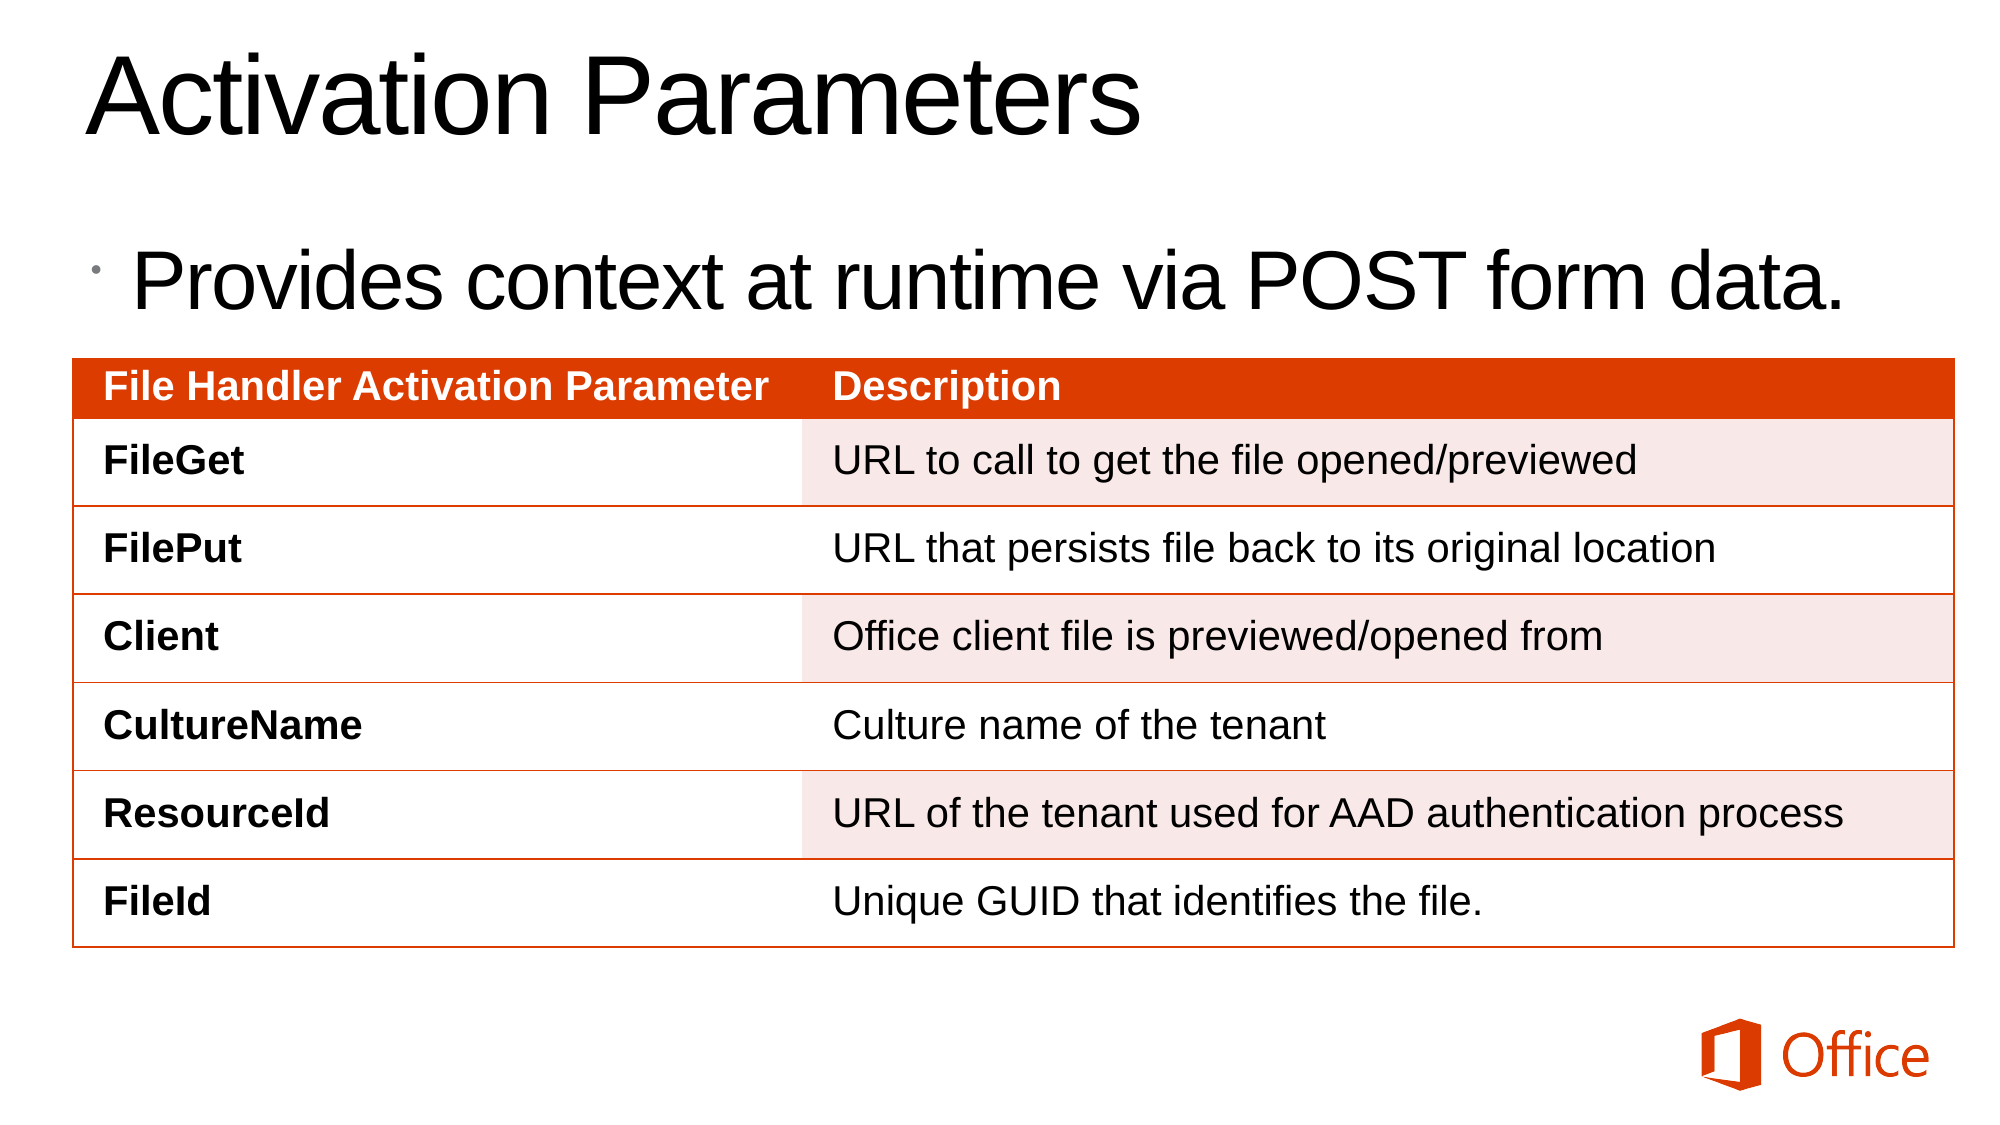

# Activation Parameters
Provides context at runtime via POST form data.
| File Handler Activation Parameter | Description |
| --- | --- |
| FileGet | URL to call to get the file opened/previewed |
| FilePut | URL that persists file back to its original location |
| Client | Office client file is previewed/opened from |
| CultureName | Culture name of the tenant |
| ResourceId | URL of the tenant used for AAD authentication process |
| FileId | Unique GUID that identifies the file. |